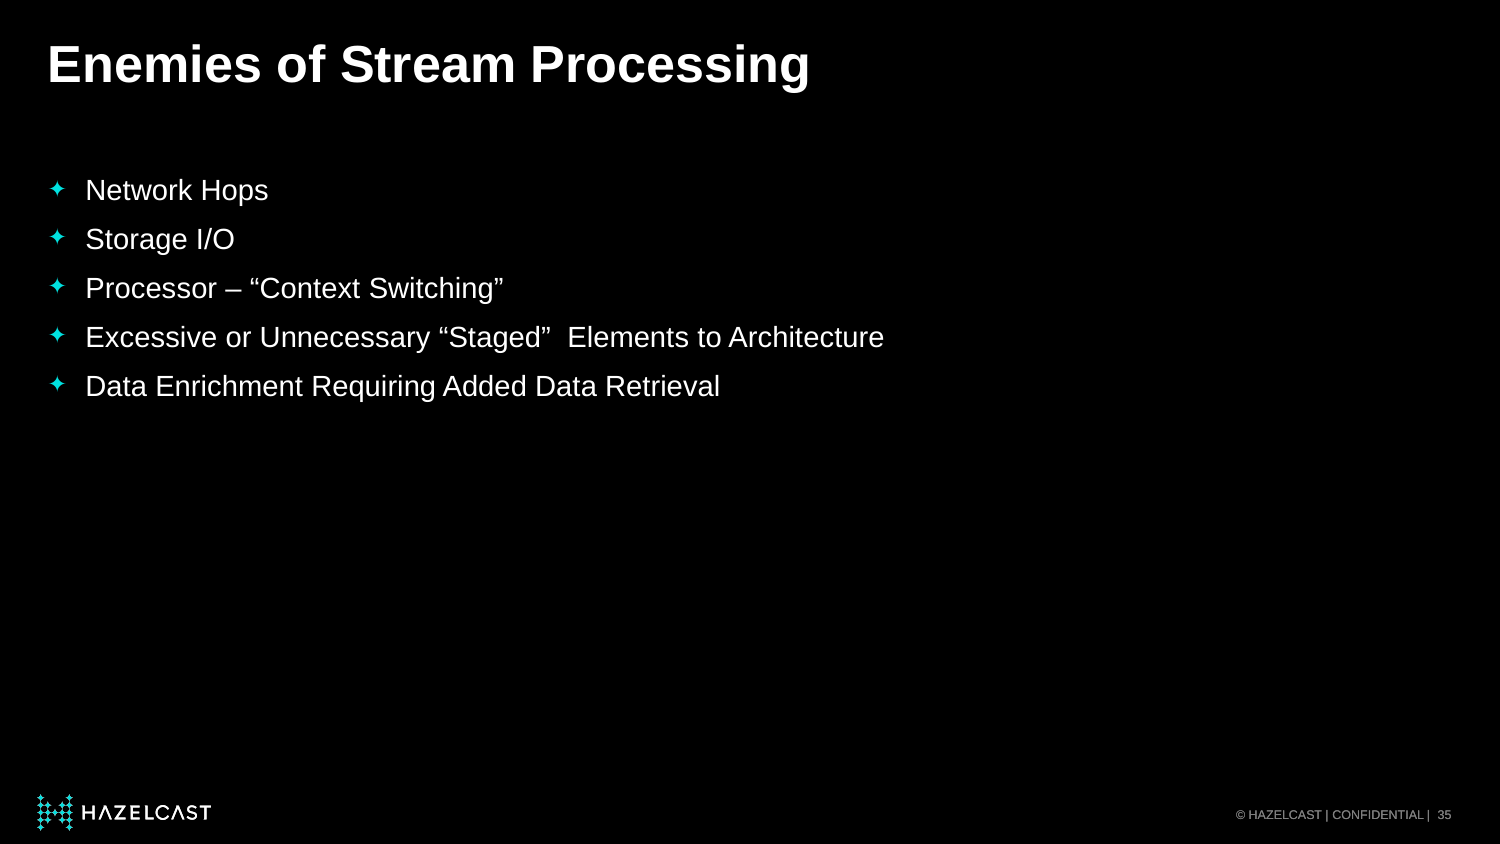

# Enemies of Stream Processing
Network Hops
Storage I/O
Processor – “Context Switching”
Excessive or Unnecessary “Staged”  Elements to Architecture
Data Enrichment Requiring Added Data Retrieval